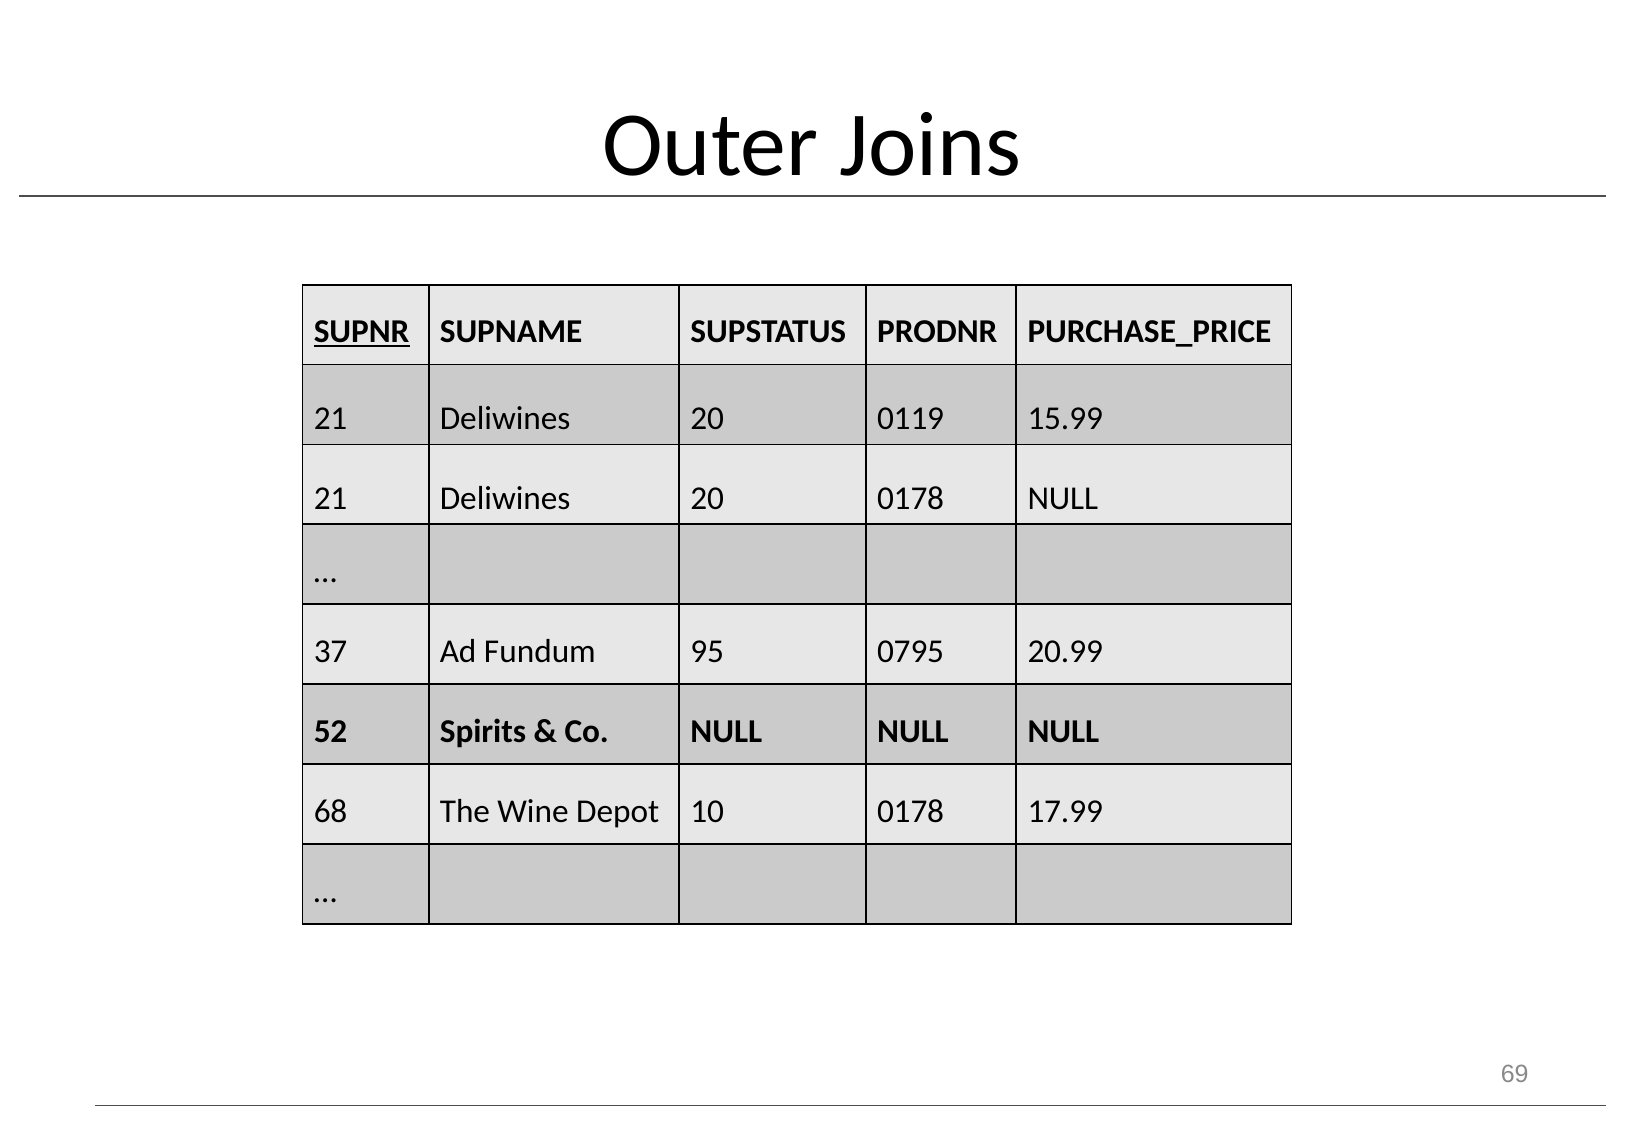

# Outer Joins
| SUPNR | SUPNAME | SUPSTATUS | PRODNR | PURCHASE\_PRICE |
| --- | --- | --- | --- | --- |
| 21 | Deliwines | 20 | 0119 | 15.99 |
| 21 | Deliwines | 20 | 0178 | NULL |
| … |  |  |  |  |
| 37 | Ad Fundum | 95 | 0795 | 20.99 |
| 52 | Spirits & Co. | NULL | NULL | NULL |
| 68 | The Wine Depot | 10 | 0178 | 17.99 |
| … |  |  |  |  |
69